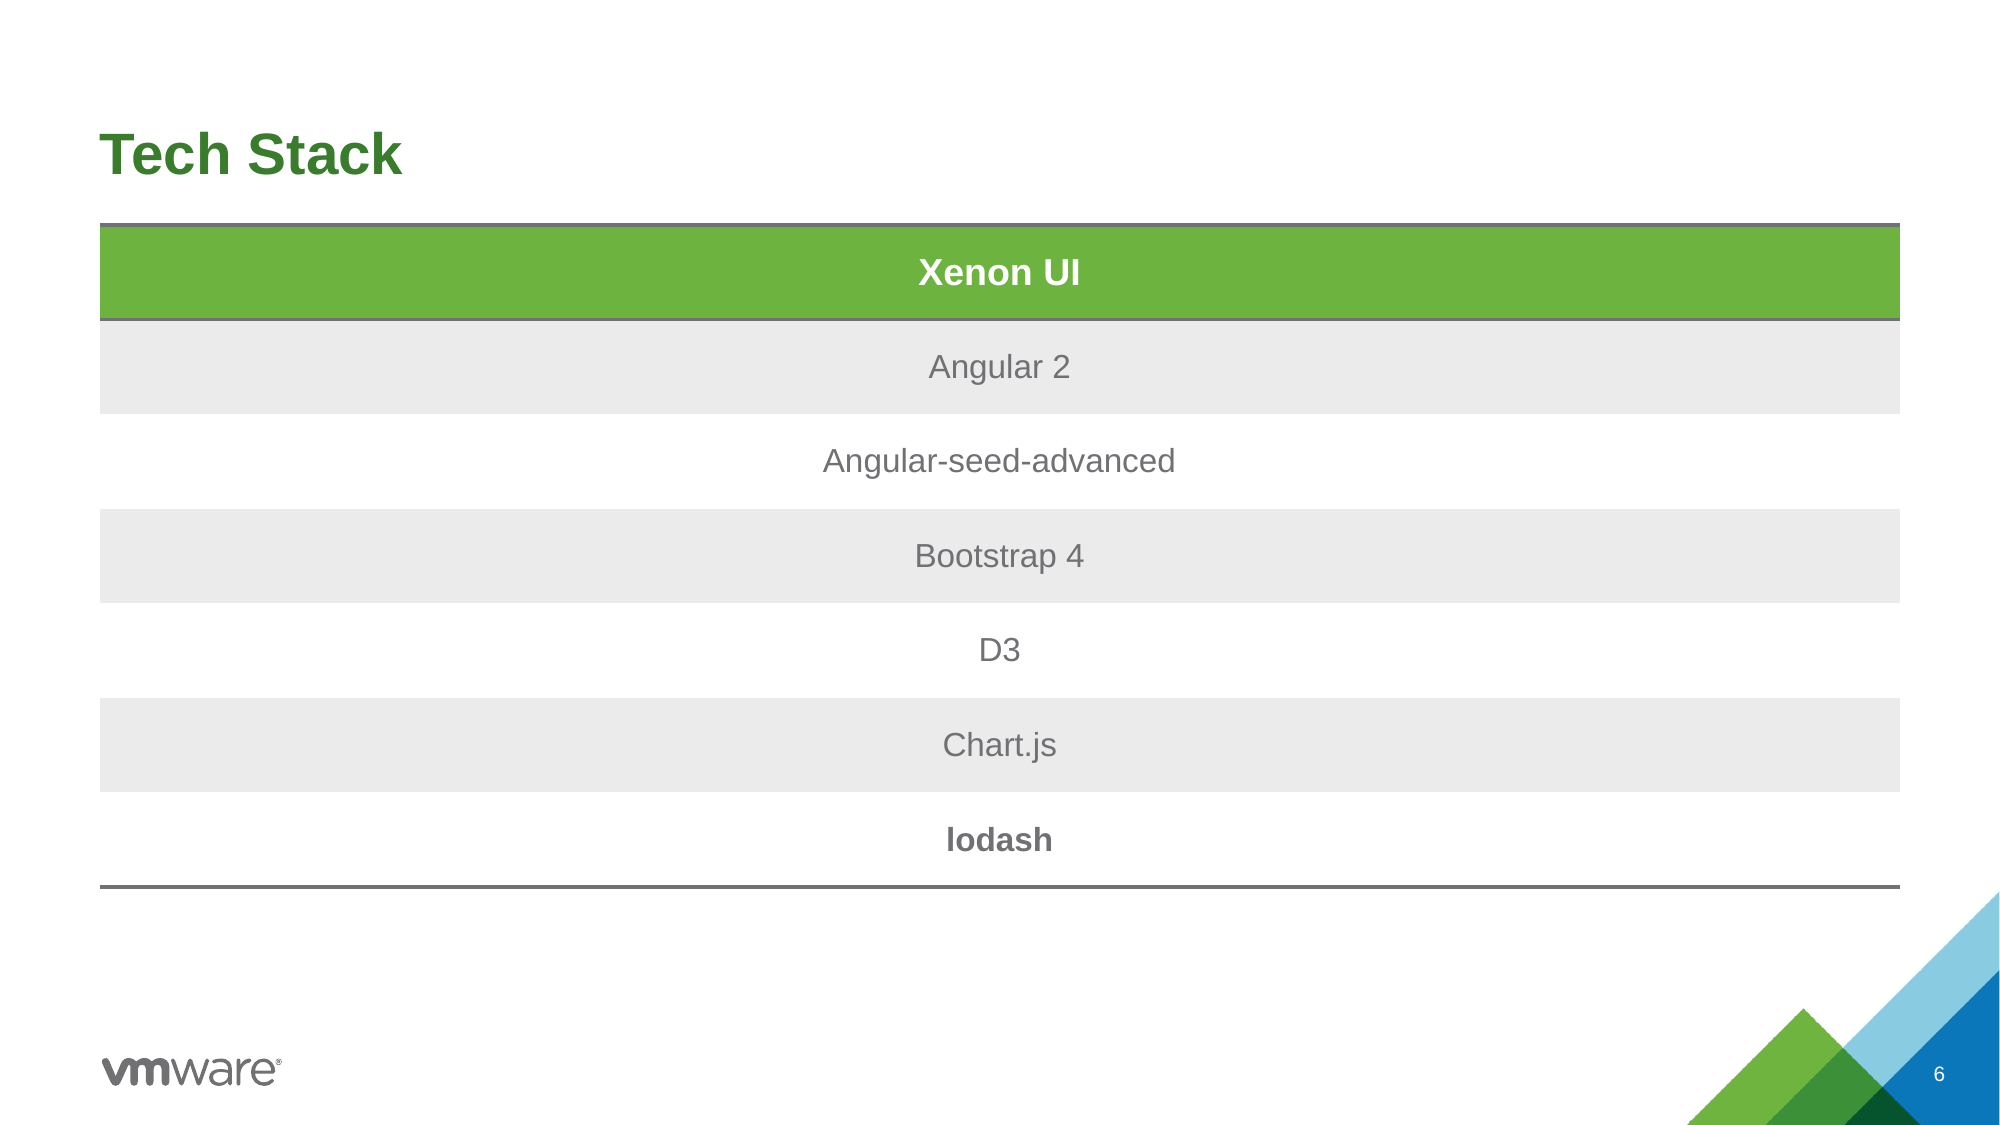

# Tech Stack
| Xenon UI |
| --- |
| Angular 2 |
| Angular-seed-advanced |
| Bootstrap 4 |
| D3 |
| Chart.js |
| lodash |
6